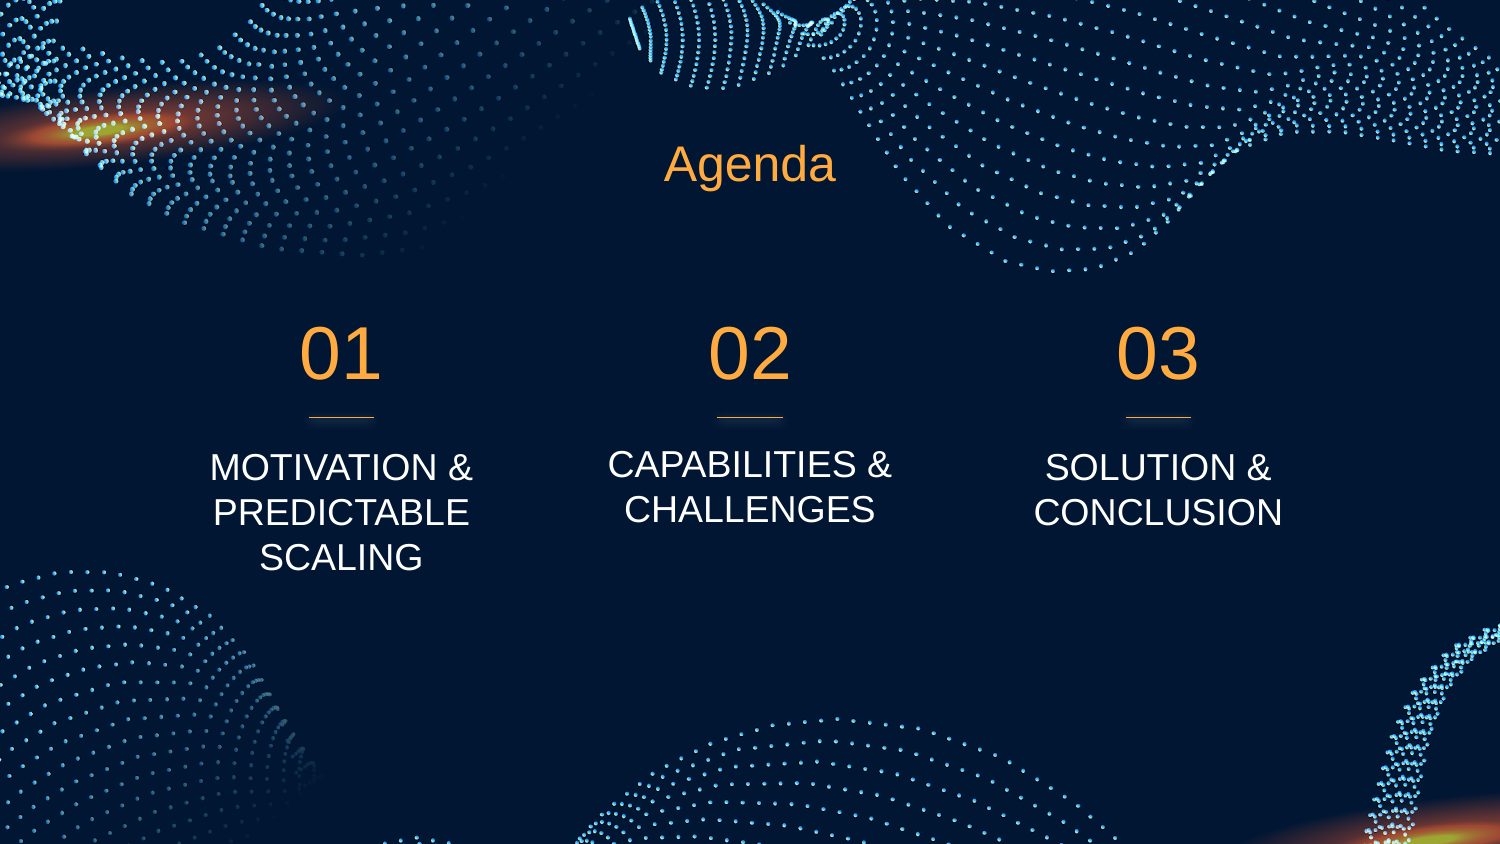

Agenda
01
02
03
# CAPABILITIES &
CHALLENGES
MOTIVATION & PREDICTABLE SCALING
SOLUTION &
CONCLUSION